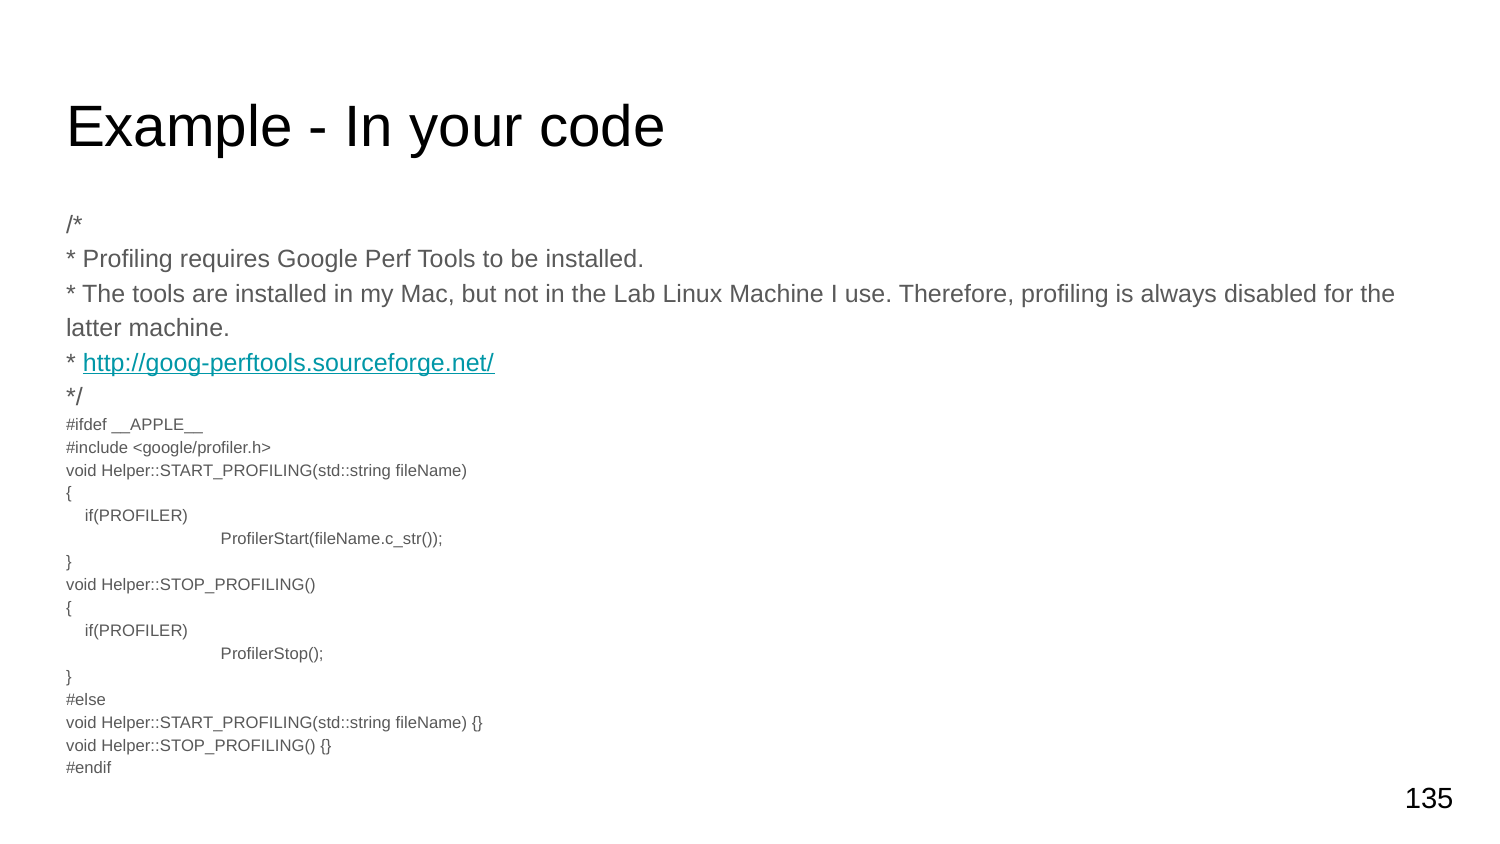

# Example - In your code
/*
* Profiling requires Google Perf Tools to be installed.
* The tools are installed in my Mac, but not in the Lab Linux Machine I use. Therefore, profiling is always disabled for the latter machine.
* http://goog-perftools.sourceforge.net/
*/
#ifdef __APPLE__
#include <google/profiler.h>
void Helper::START_PROFILING(std::string fileName)
{
    if(PROFILER)
	 ProfilerStart(fileName.c_str());
}
void Helper::STOP_PROFILING()
{
    if(PROFILER)
	 ProfilerStop();
}
#else
void Helper::START_PROFILING(std::string fileName) {}
void Helper::STOP_PROFILING() {}
#endif
135